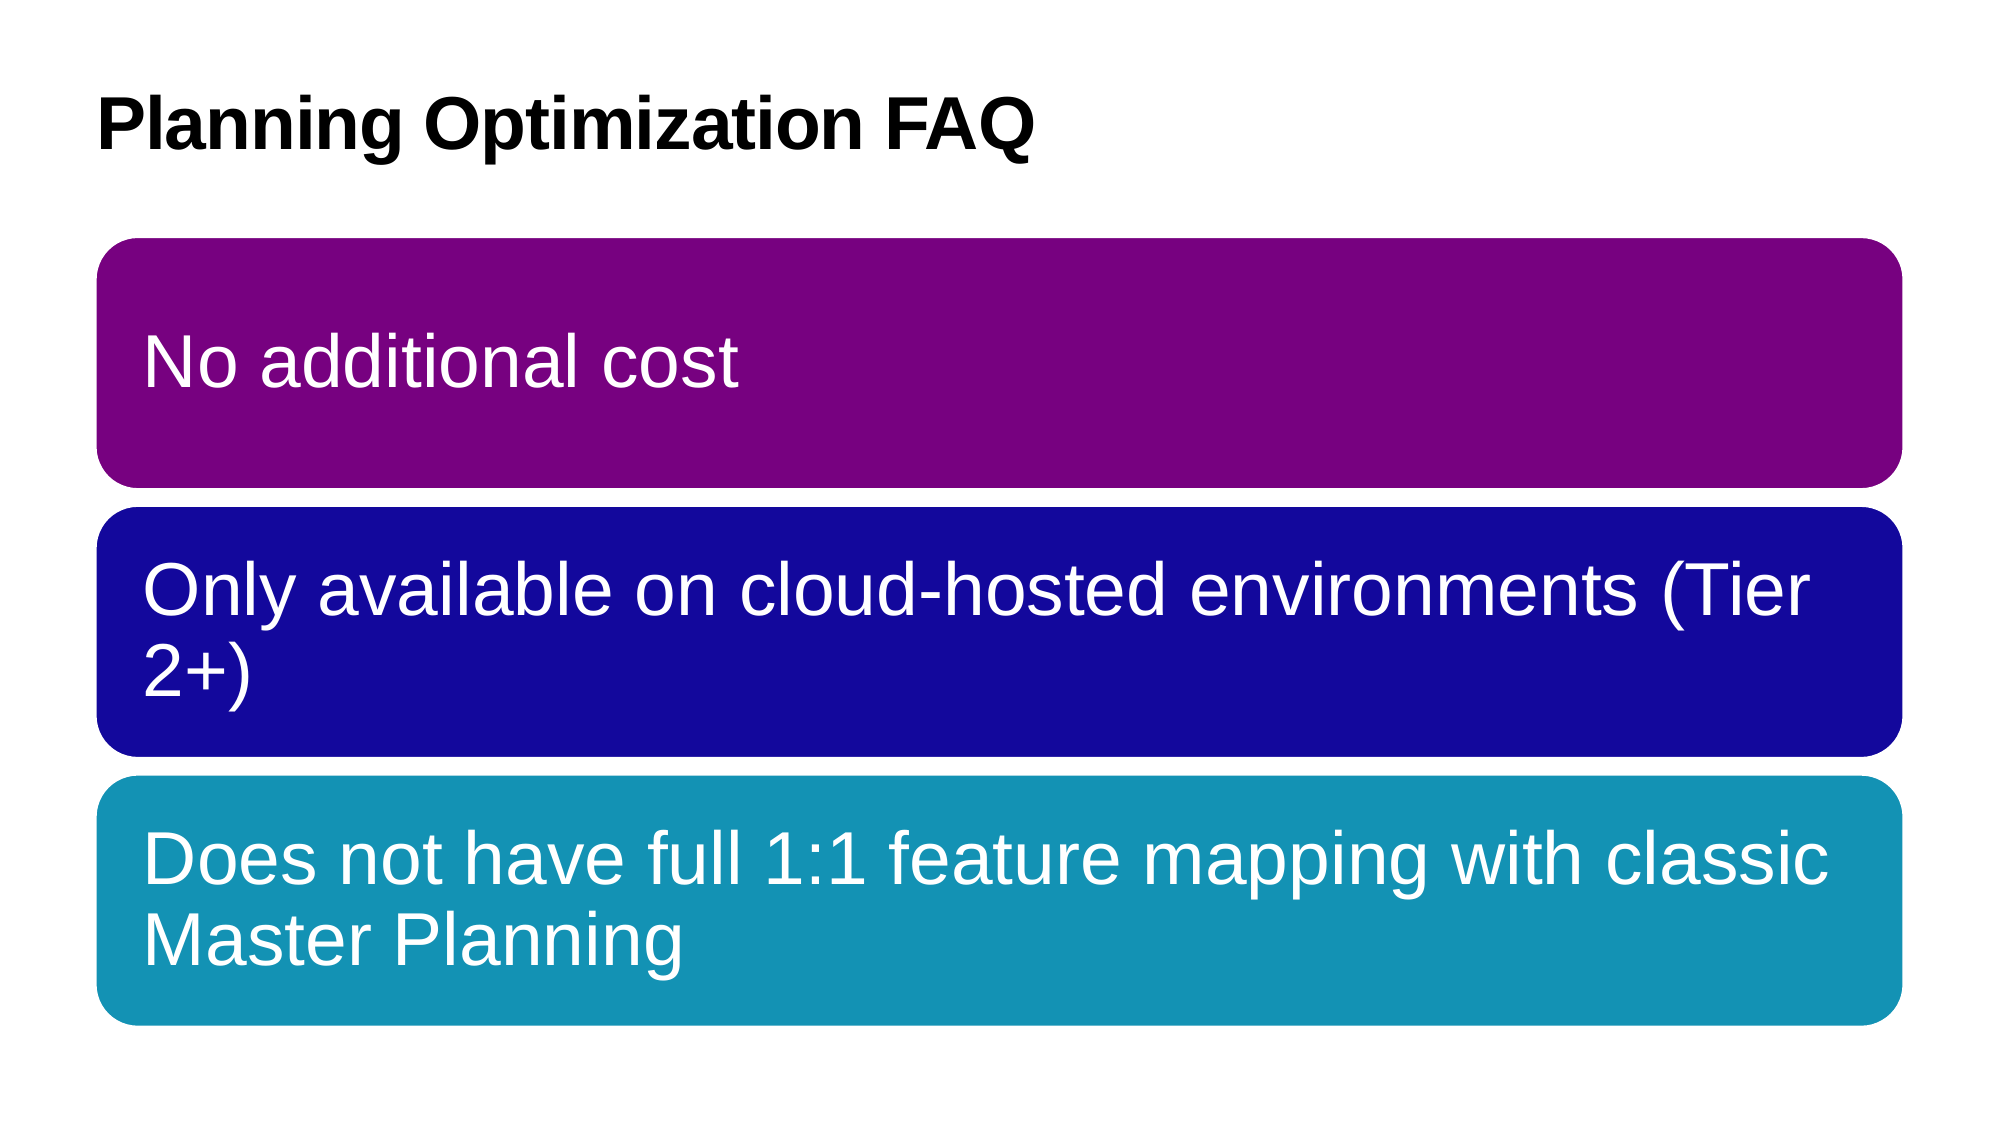

# Planning Optimization FAQ
No additional cost
Only available on cloud-hosted environments (Tier 2+)
Does not have full 1:1 feature mapping with classic Master Planning